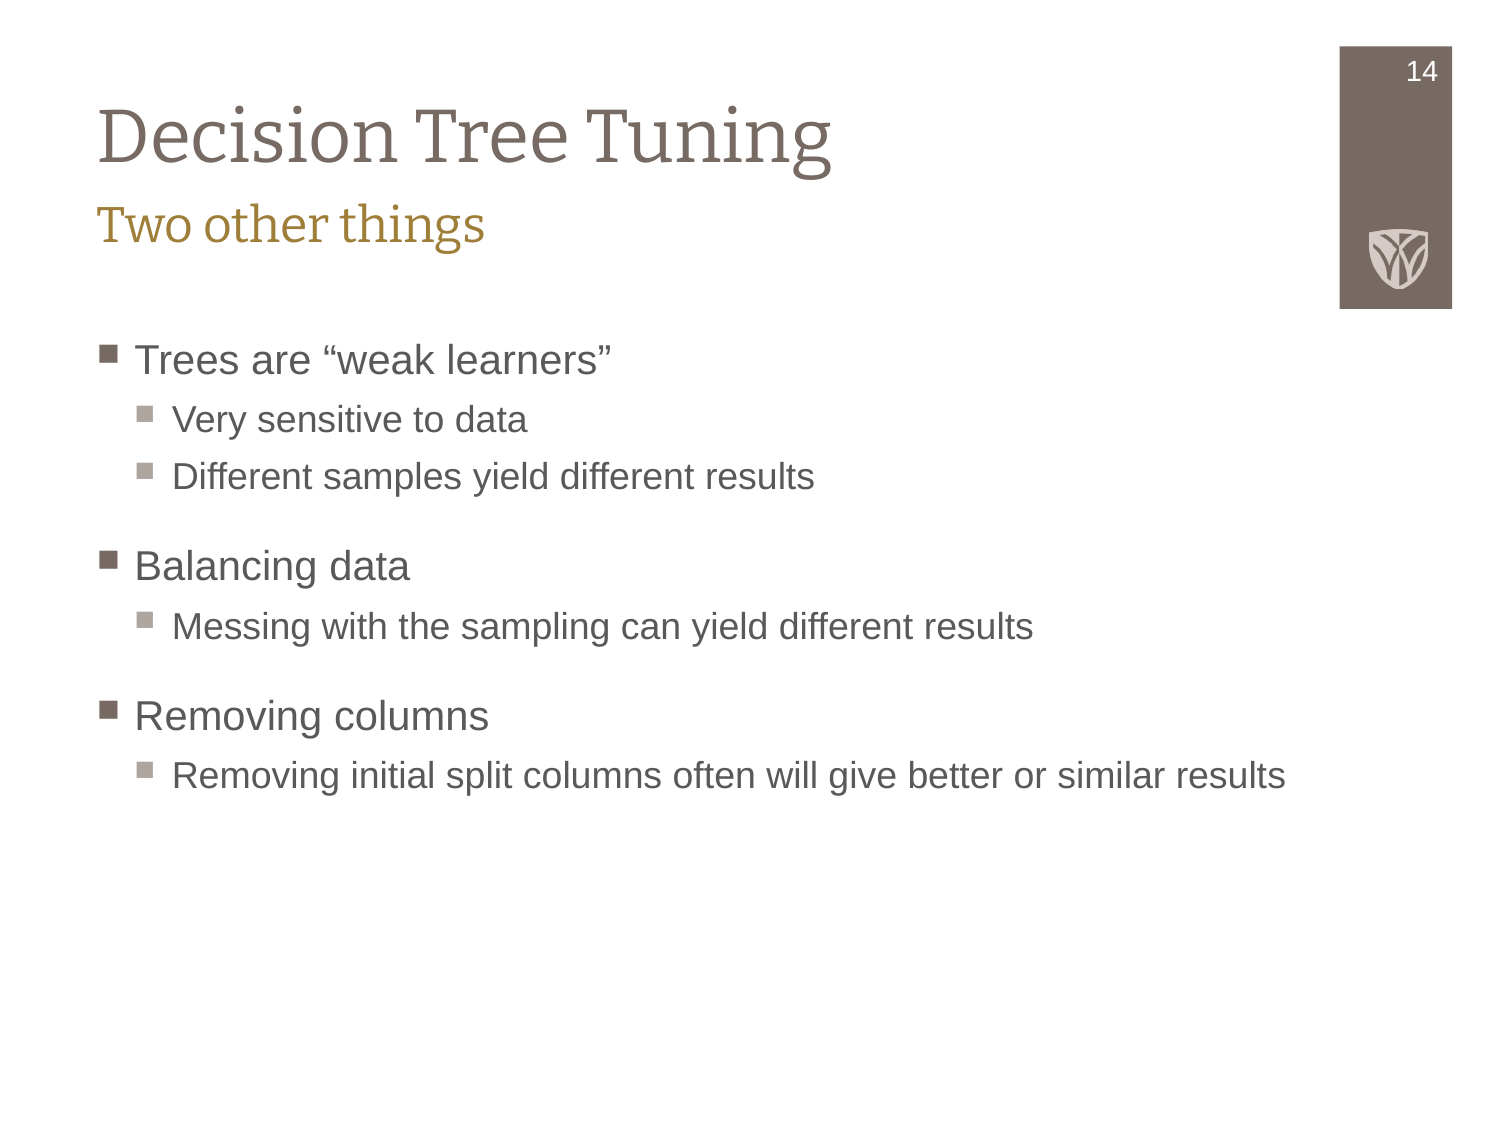

# Decision Tree Tuning
14
Two other things
Trees are “weak learners”
Very sensitive to data
Different samples yield different results
Balancing data
Messing with the sampling can yield different results
Removing columns
Removing initial split columns often will give better or similar results